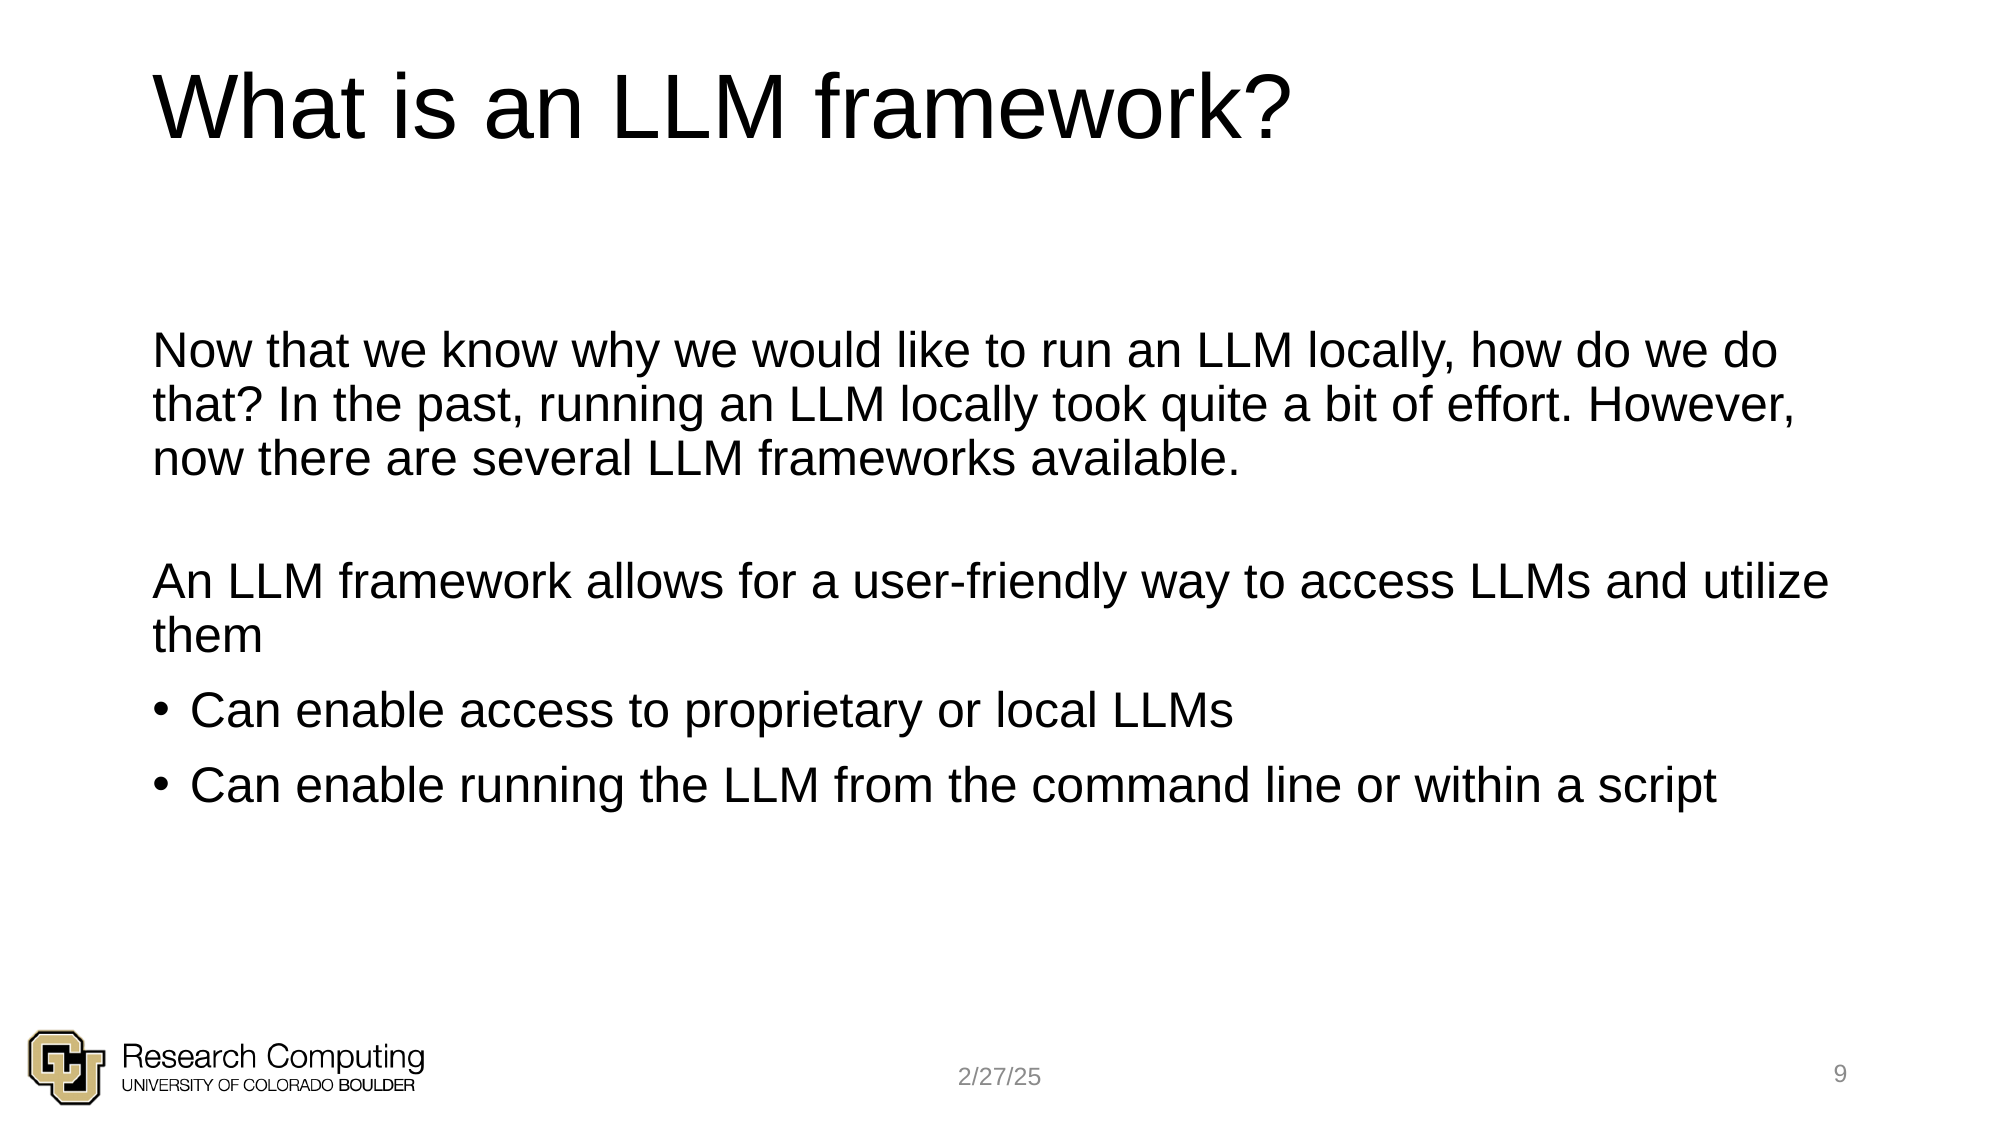

# What is an LLM framework?
Now that we know why we would like to run an LLM locally, how do we do that? In the past, running an LLM locally took quite a bit of effort. However, now there are several LLM frameworks available.

An LLM framework allows for a user-friendly way to access LLMs and utilize them
Can enable access to proprietary or local LLMs
Can enable running the LLM from the command line or within a script
9
2/27/25